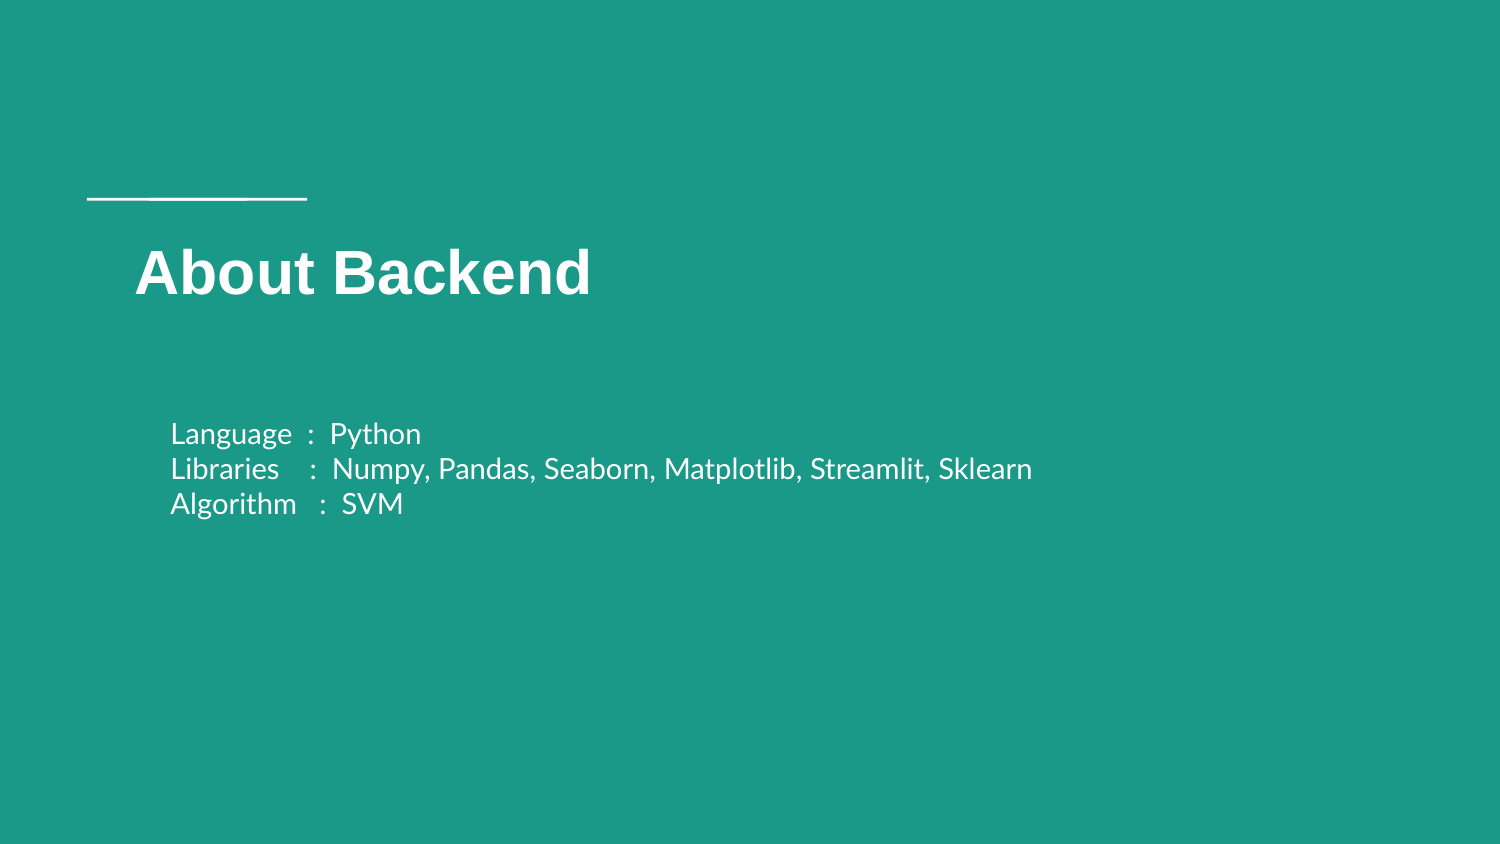

# About Backend
Language  :  Python
Libraries    :  Numpy, Pandas, Seaborn, Matplotlib, Streamlit, Sklearn
Algorithm   :  SVM